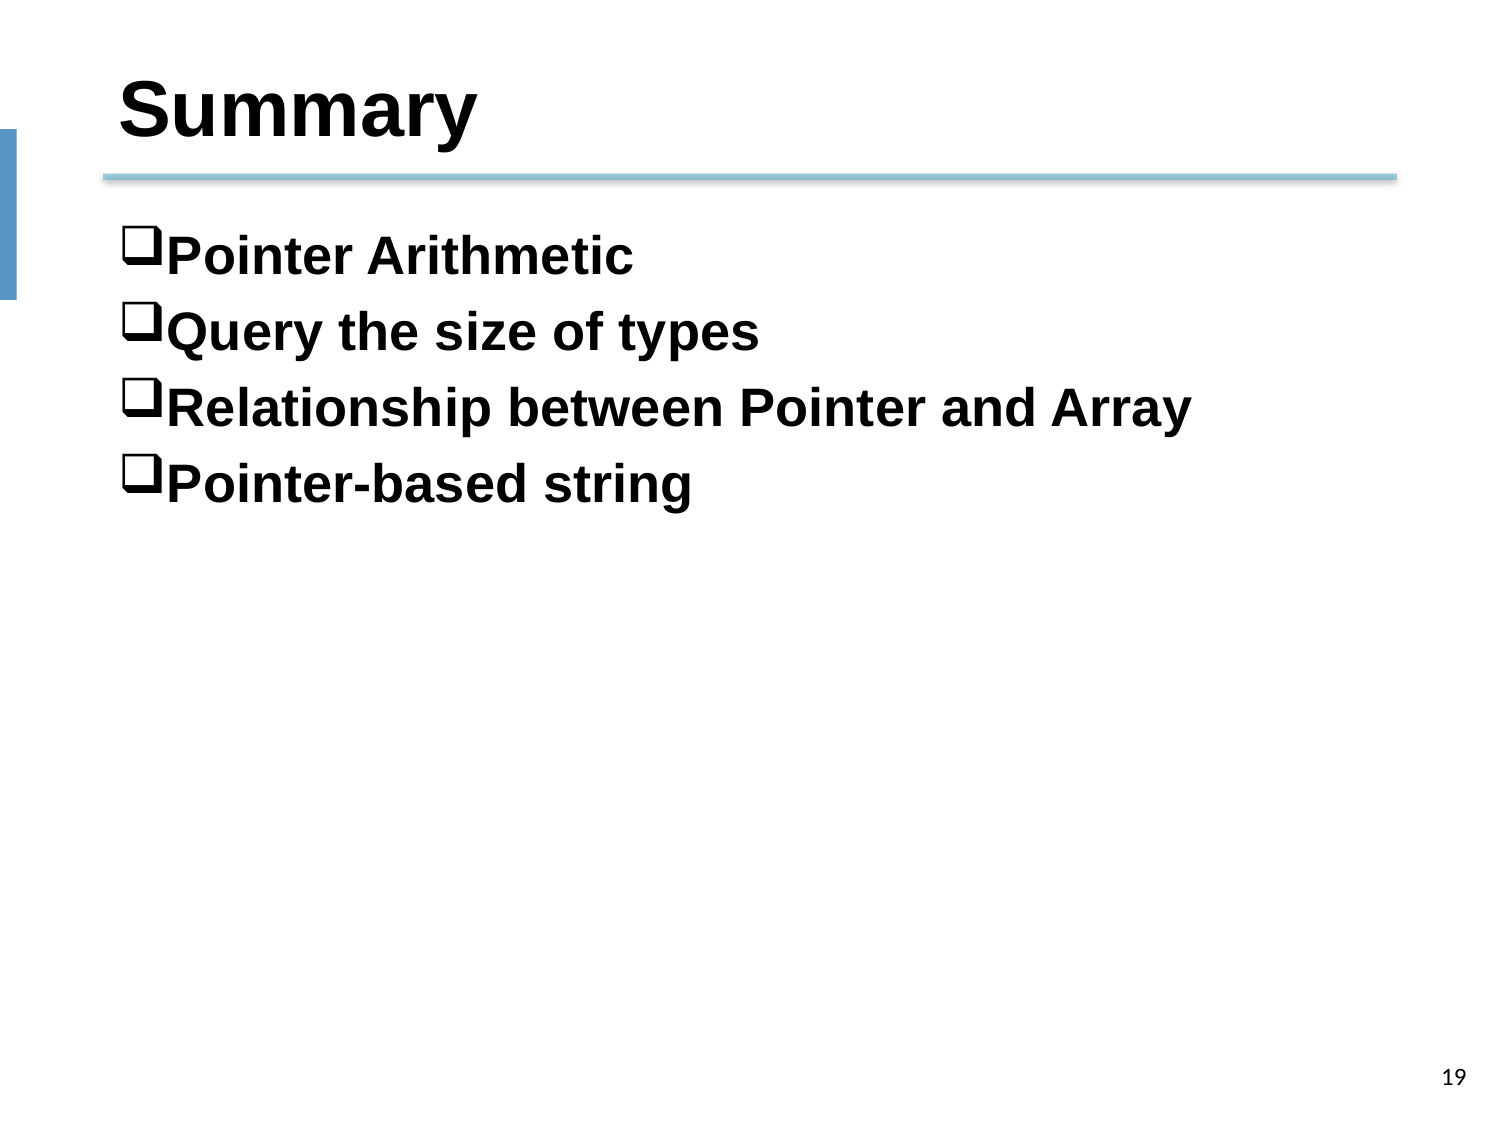

# Summary
Pointer Arithmetic
Query the size of types
Relationship between Pointer and Array
Pointer-based string

19